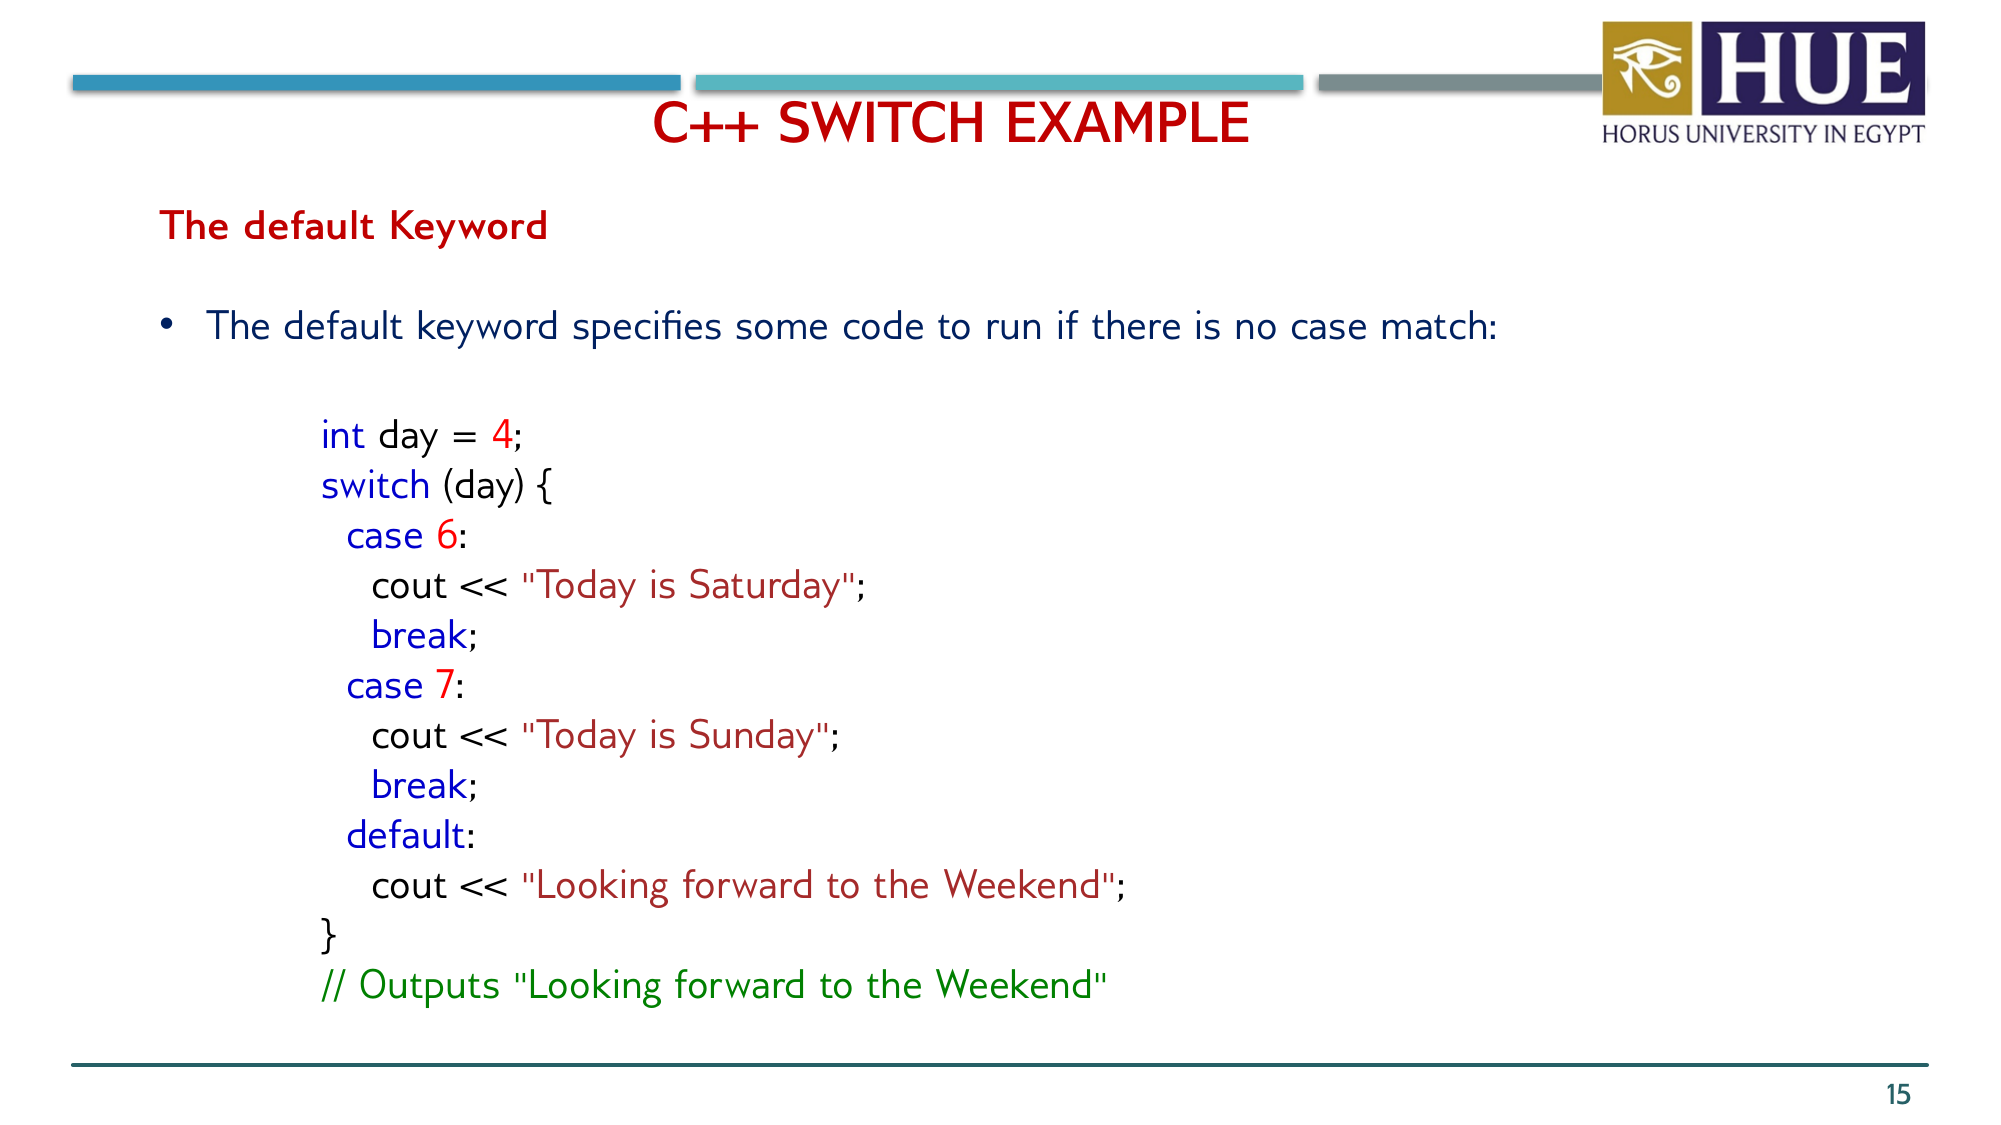

C++ Switch Example
The default Keyword

The default keyword specifies some code to run if there is no case match:
int day = 4;
switch (day) {
  case 6:
    cout << "Today is Saturday";
    break;
  case 7:
    cout << "Today is Sunday";
    break;
  default:
    cout << "Looking forward to the Weekend";
}
// Outputs "Looking forward to the Weekend"
15